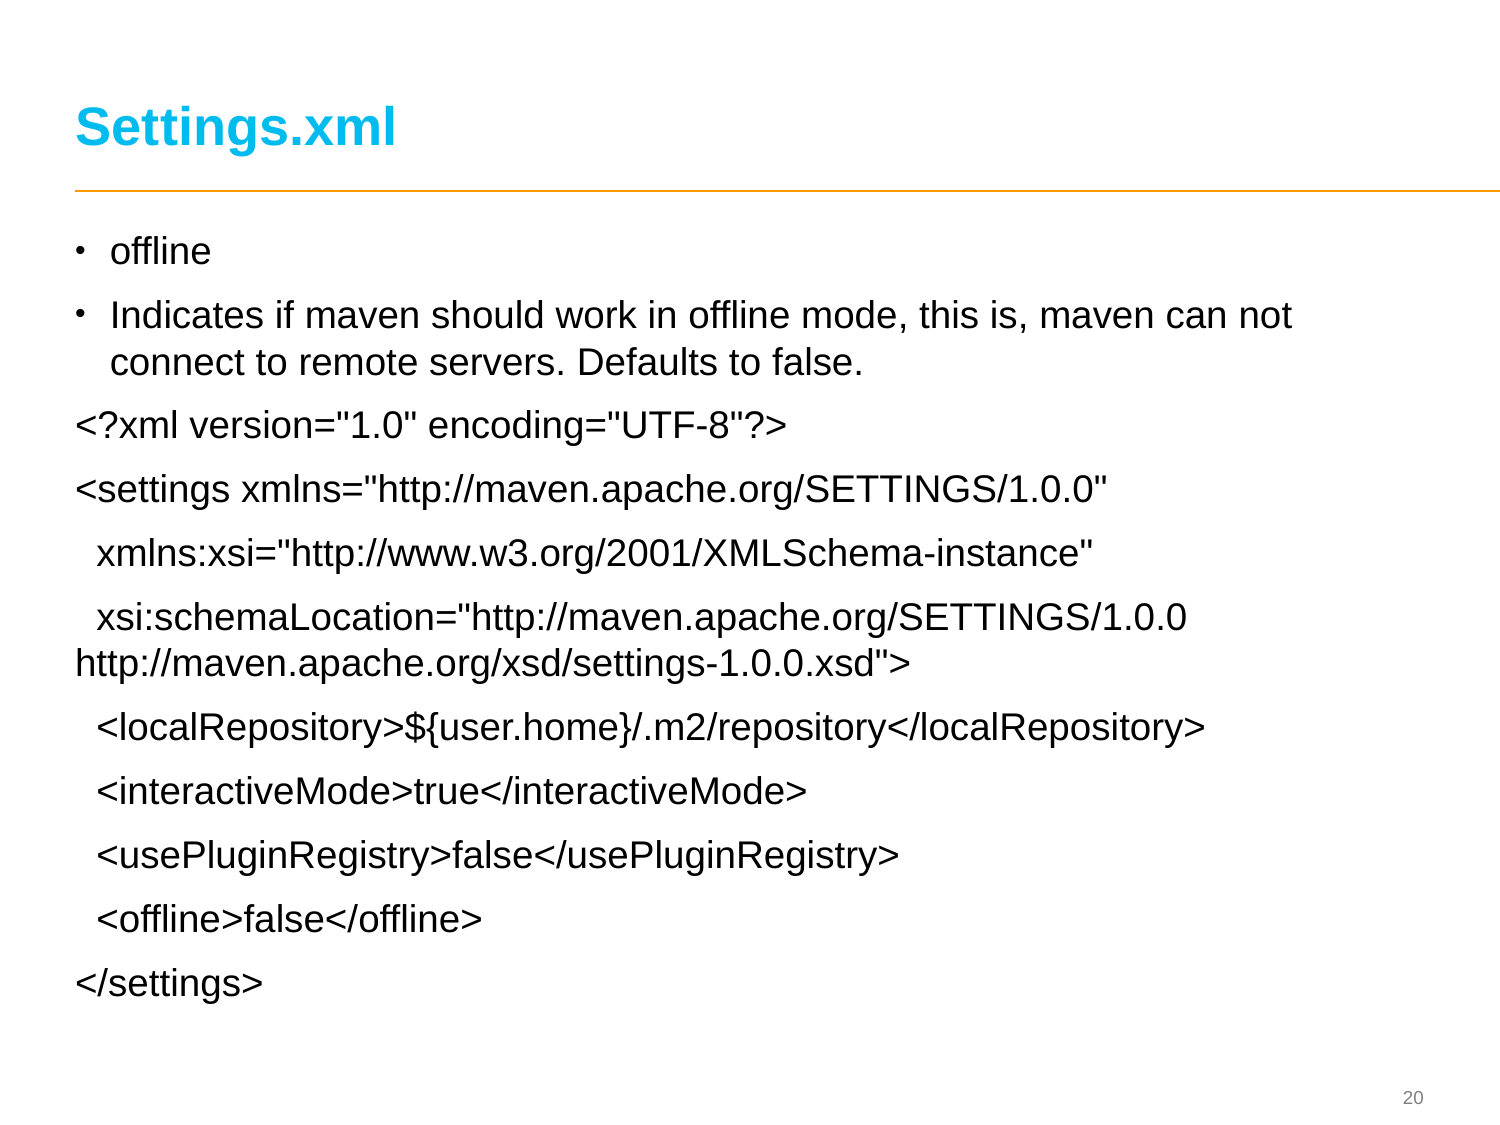

# Settings.xml
offline
Indicates if maven should work in offline mode, this is, maven can not connect to remote servers. Defaults to false.
<?xml version="1.0" encoding="UTF-8"?>
<settings xmlns="http://maven.apache.org/SETTINGS/1.0.0"
  xmlns:xsi="http://www.w3.org/2001/XMLSchema-instance"
  xsi:schemaLocation="http://maven.apache.org/SETTINGS/1.0.0 http://maven.apache.org/xsd/settings-1.0.0.xsd">
  <localRepository>${user.home}/.m2/repository</localRepository>
  <interactiveMode>true</interactiveMode>
  <usePluginRegistry>false</usePluginRegistry>
  <offline>false</offline>
</settings>